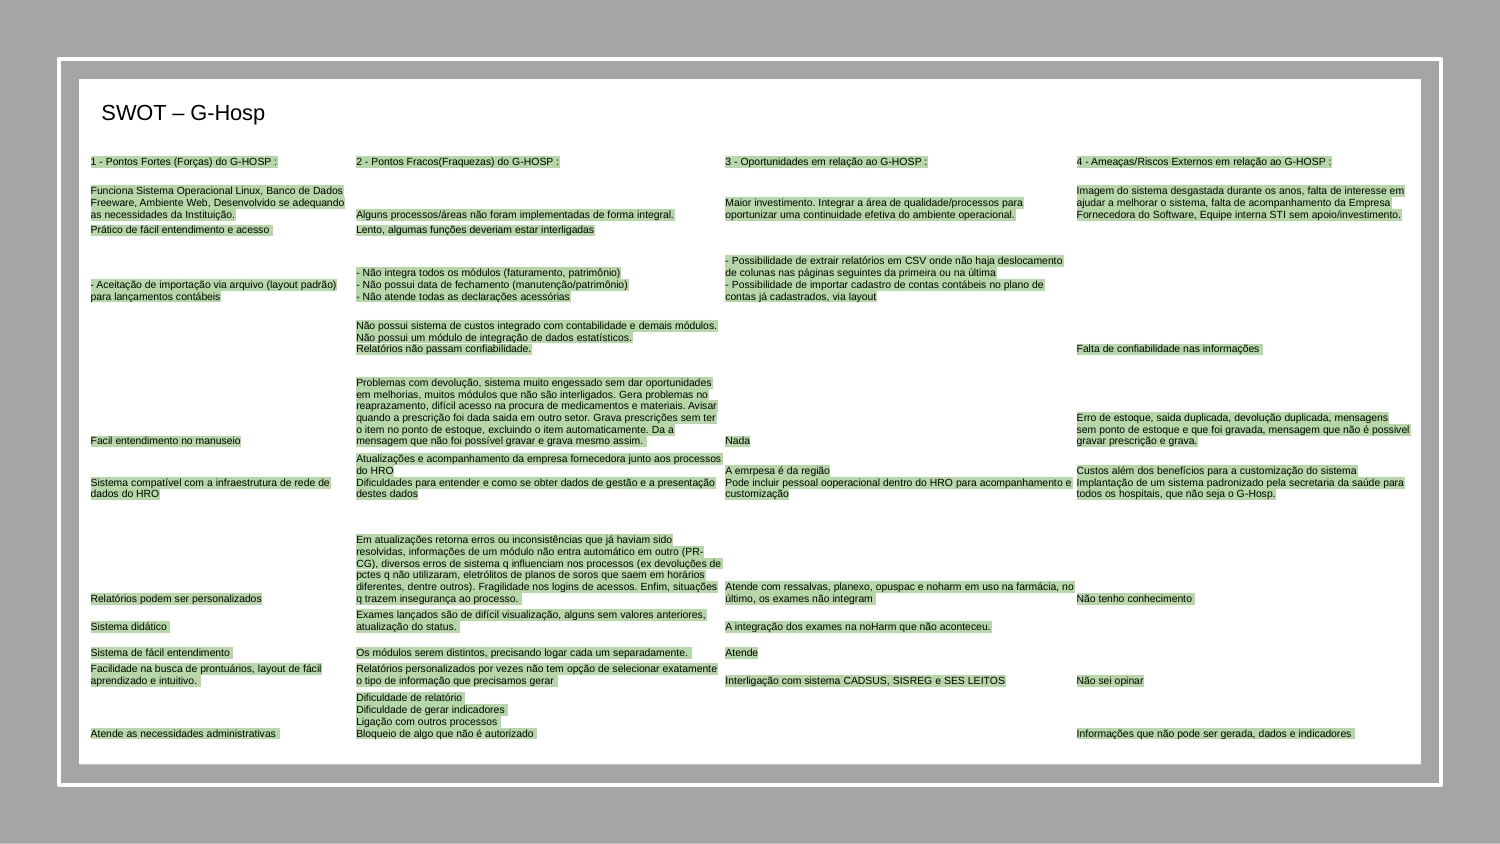

SWOT – G-Hosp
| 1 - Pontos Fortes (Forças) do G-HOSP : | 2 - Pontos Fracos(Fraquezas) do G-HOSP : | 3 - Oportunidades em relação ao G-HOSP : | 4 - Ameaças/Riscos Externos em relação ao G-HOSP : |
| --- | --- | --- | --- |
| Funciona Sistema Operacional Linux, Banco de Dados Freeware, Ambiente Web, Desenvolvido se adequando as necessidades da Instituição. | Alguns processos/áreas não foram implementadas de forma integral. | Maior investimento. Integrar a área de qualidade/processos para oportunizar uma continuidade efetiva do ambiente operacional. | Imagem do sistema desgastada durante os anos, falta de interesse em ajudar a melhorar o sistema, falta de acompanhamento da Empresa Fornecedora do Software, Equipe interna STI sem apoio/investimento. |
| Prático de fácil entendimento e acesso | Lento, algumas funções deveriam estar interligadas |  |  |
| - Aceitação de importação via arquivo (layout padrão) para lançamentos contábeis | - Não integra todos os módulos (faturamento, patrimônio) - Não possui data de fechamento (manutenção/patrimônio) - Não atende todas as declarações acessórias | - Possibilidade de extrair relatórios em CSV onde não haja deslocamento de colunas nas páginas seguintes da primeira ou na última - Possibilidade de importar cadastro de contas contábeis no plano de contas já cadastrados, via layout |  |
|  | Não possui sistema de custos integrado com contabilidade e demais módulos. Não possui um módulo de integração de dados estatísticos. Relatórios não passam confiabilidade. |  | Falta de confiabilidade nas informações |
| Facil entendimento no manuseio | Problemas com devolução, sistema muito engessado sem dar oportunidades em melhorias, muitos módulos que não são interligados. Gera problemas no reaprazamento, difícil acesso na procura de medicamentos e materiais. Avisar quando a prescrição foi dada saida em outro setor. Grava prescrições sem ter o item no ponto de estoque, excluindo o item automaticamente. Da a mensagem que não foi possível gravar e grava mesmo assim. | Nada | Erro de estoque, saida duplicada, devolução duplicada, mensagens sem ponto de estoque e que foi gravada, mensagem que não é possivel gravar prescrição e grava. |
| Sistema compatível com a infraestrutura de rede de dados do HRO | Atualizações e acompanhamento da empresa fornecedora junto aos processos do HRO Dificuldades para entender e como se obter dados de gestão e a presentação destes dados | A emrpesa é da região Pode incluir pessoal ooperacional dentro do HRO para acompanhamento e customização | Custos além dos benefícios para a customização do sistema Implantação de um sistema padronizado pela secretaria da saúde para todos os hospitais, que não seja o G-Hosp. |
|  |  |  |  |
| Relatórios podem ser personalizados | Em atualizações retorna erros ou inconsistências que já haviam sido resolvidas, informações de um módulo não entra automático em outro (PR-CG), diversos erros de sistema q influenciam nos processos (ex devoluções de pctes q não utilizaram, eletrólitos de planos de soros que saem em horários diferentes, dentre outros). Fragilidade nos logins de acessos. Enfim, situações q trazem insegurança ao processo. | Atende com ressalvas, planexo, opuspac e noharm em uso na farmácia, no último, os exames não integram | Não tenho conhecimento |
| Sistema didático | Exames lançados são de difícil visualização, alguns sem valores anteriores, atualização do status. | A integração dos exames na noHarm que não aconteceu. |  |
| Sistema de fácil entendimento | Os módulos serem distintos, precisando logar cada um separadamente. | Atende |  |
| Facilidade na busca de prontuários, layout de fácil aprendizado e intuitivo. | Relatórios personalizados por vezes não tem opção de selecionar exatamente o tipo de informação que precisamos gerar | Interligação com sistema CADSUS, SISREG e SES LEITOS | Não sei opinar |
| Atende as necessidades administrativas | Dificuldade de relatório Dificuldade de gerar indicadores Ligação com outros processos Bloqueio de algo que não é autorizado |  | Informações que não pode ser gerada, dados e indicadores |